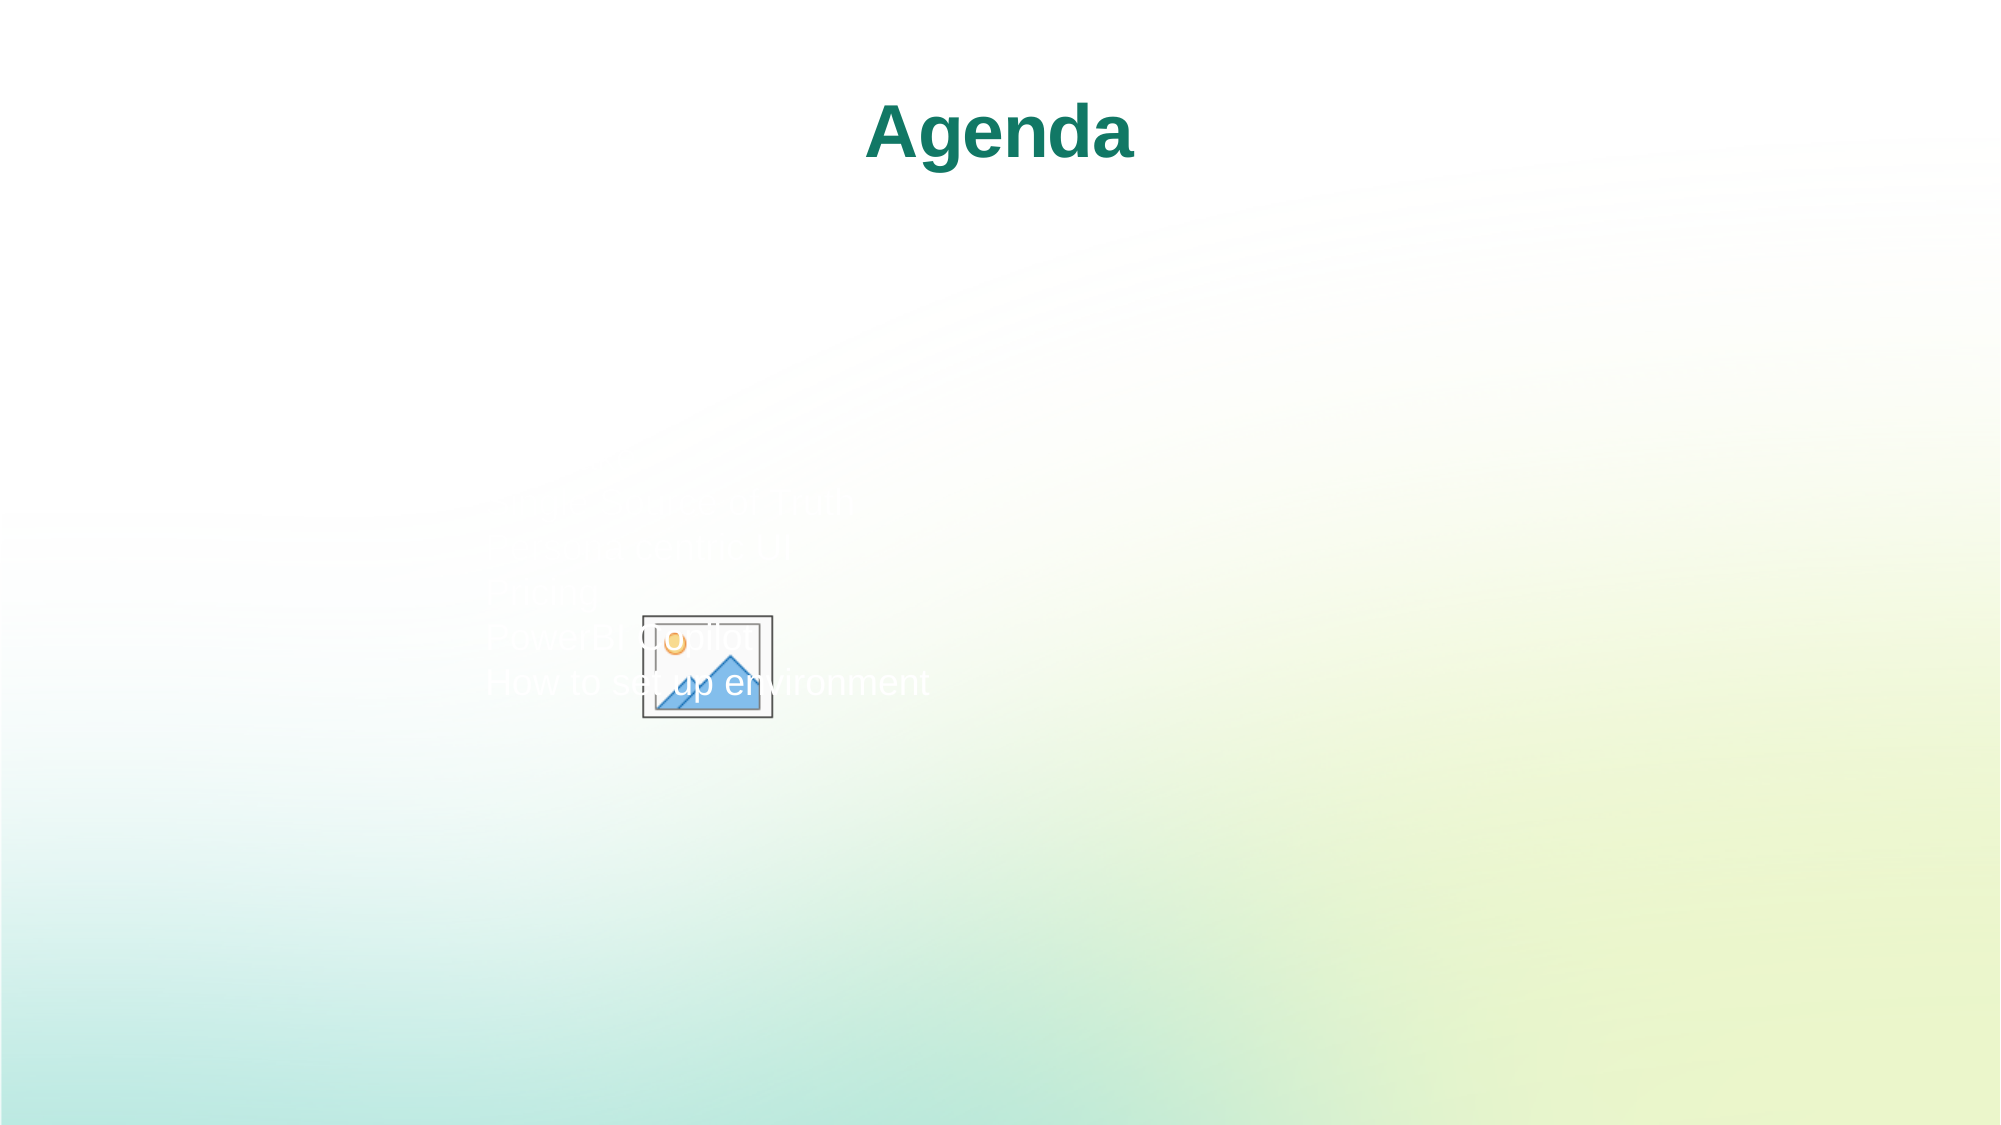

Agenda
What Is Fabric
Why Fabric
OneLake
Single Source of Truth
Persona centric UI
Pricing
PowerBI Copilot
How to set up environment